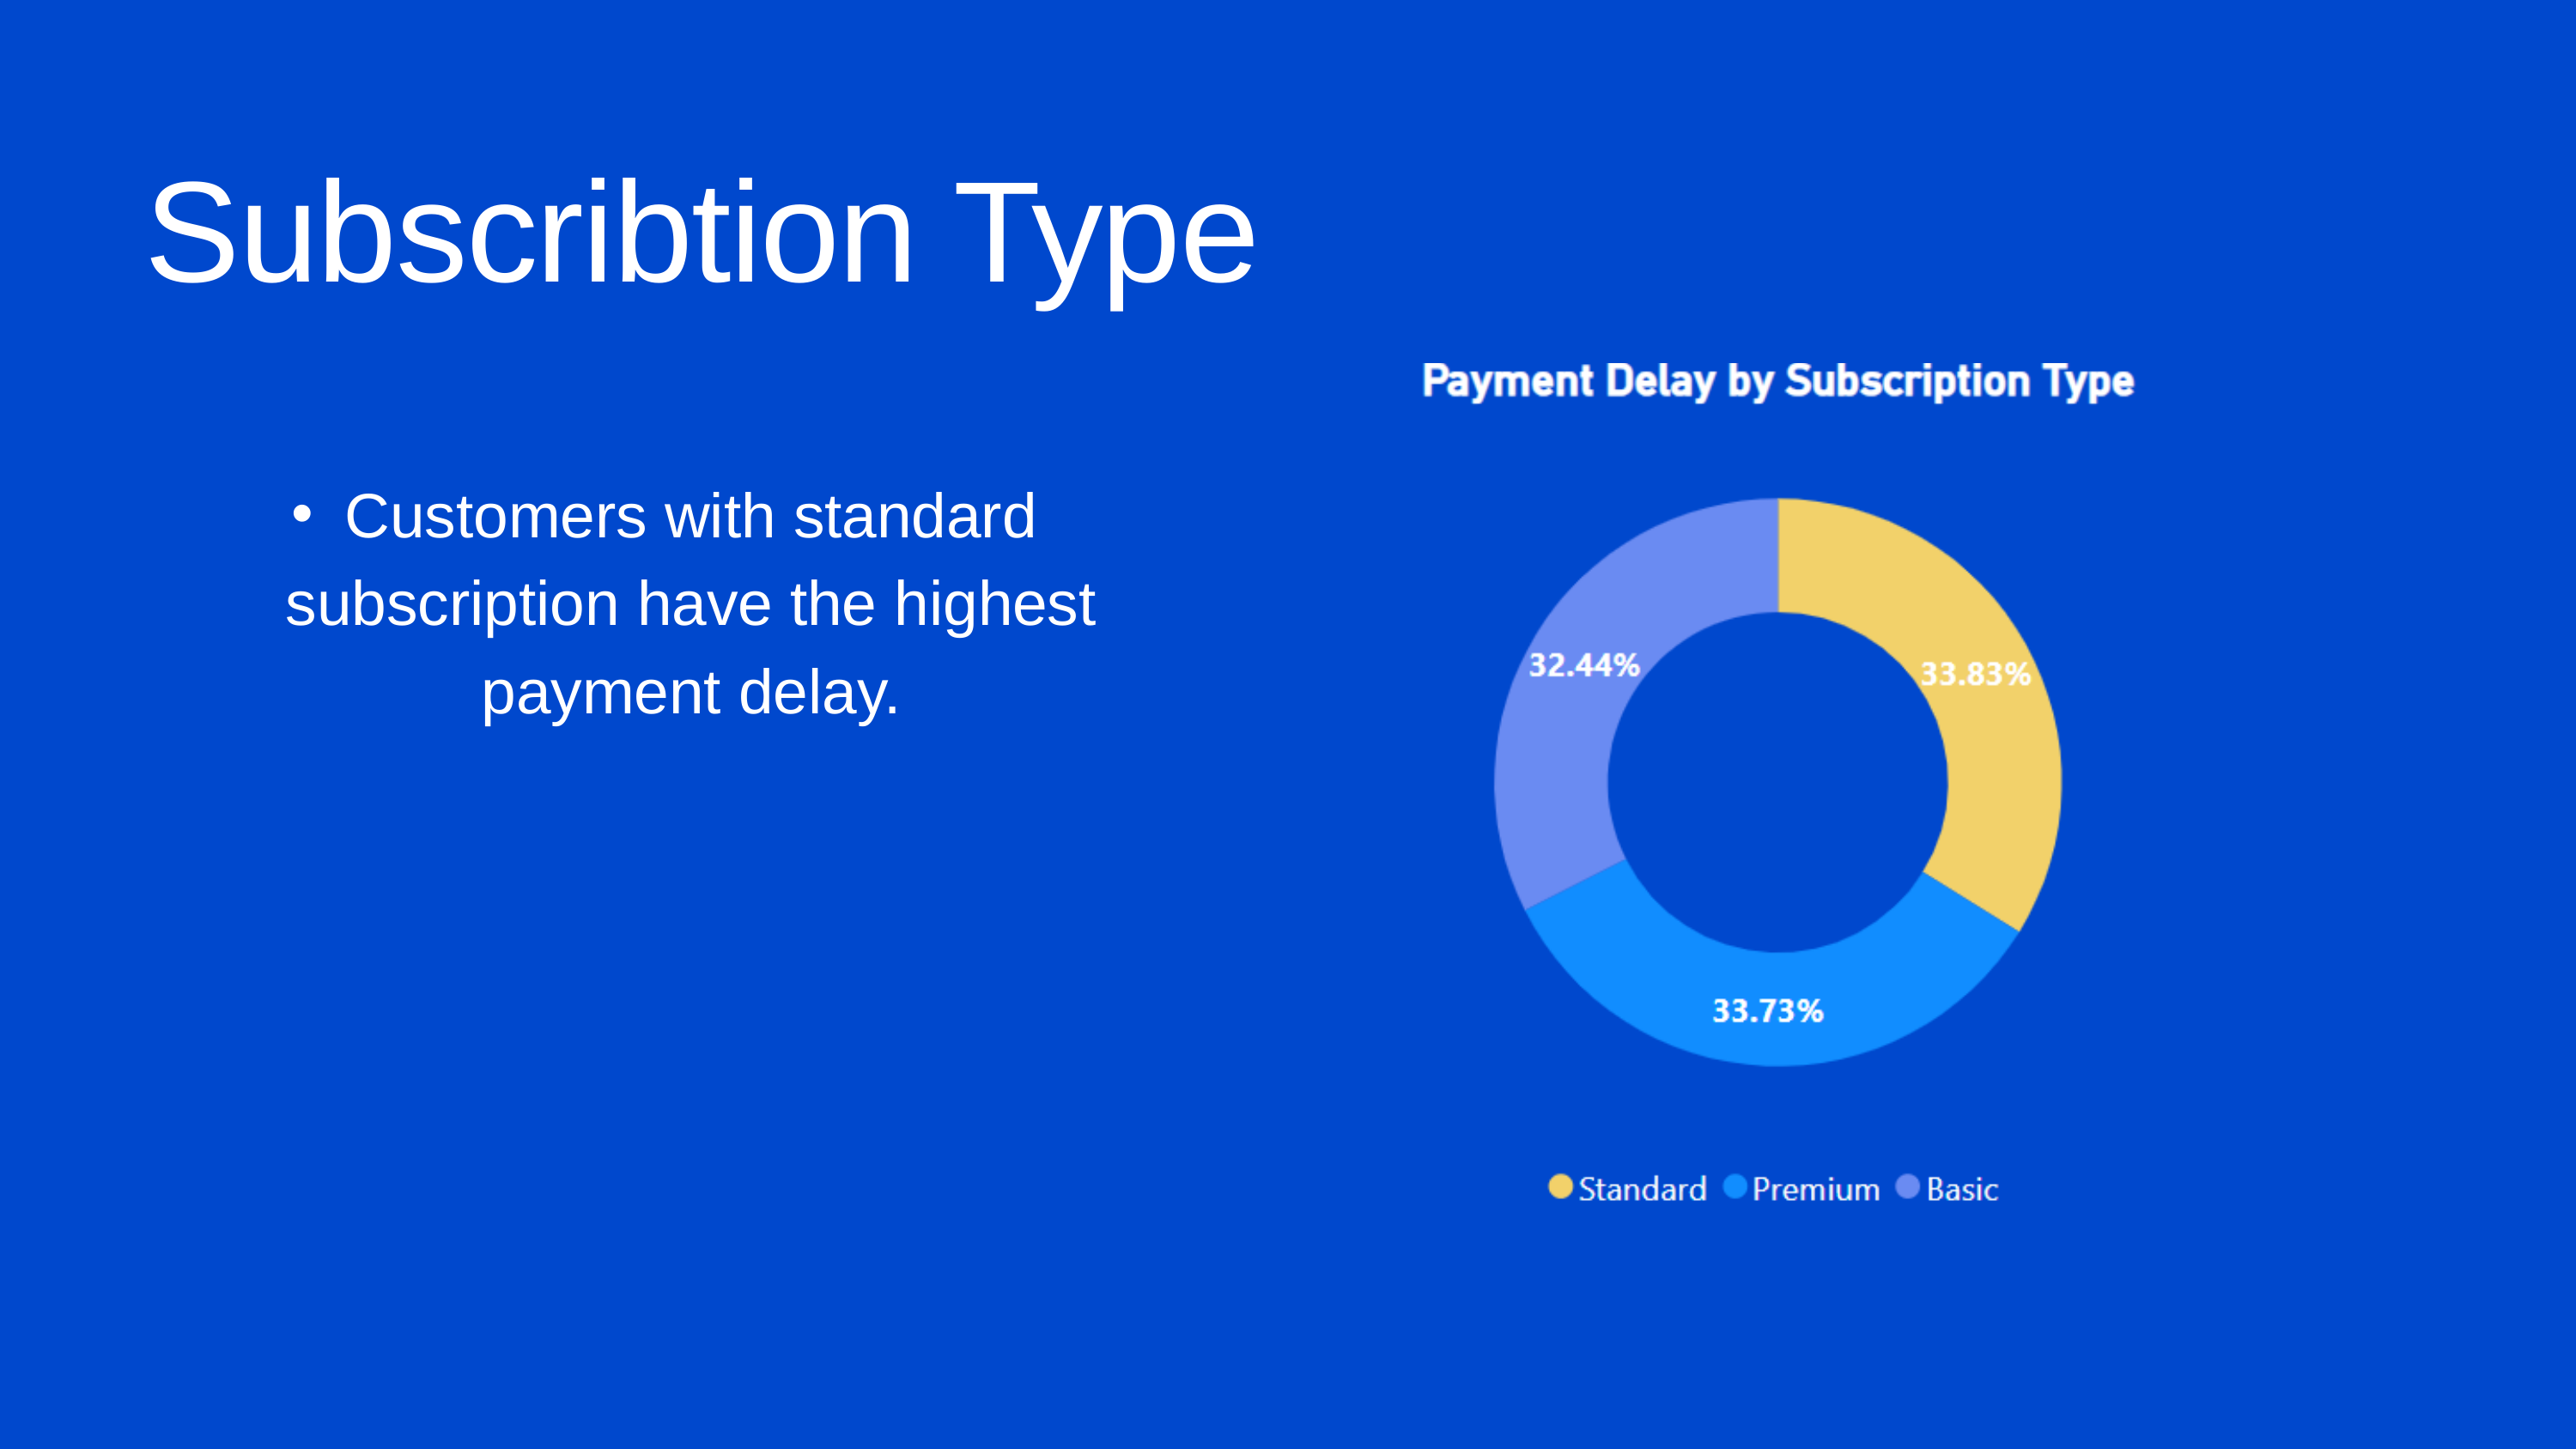

Subscribtion Type

Customers with standard subscription have the highest payment delay.